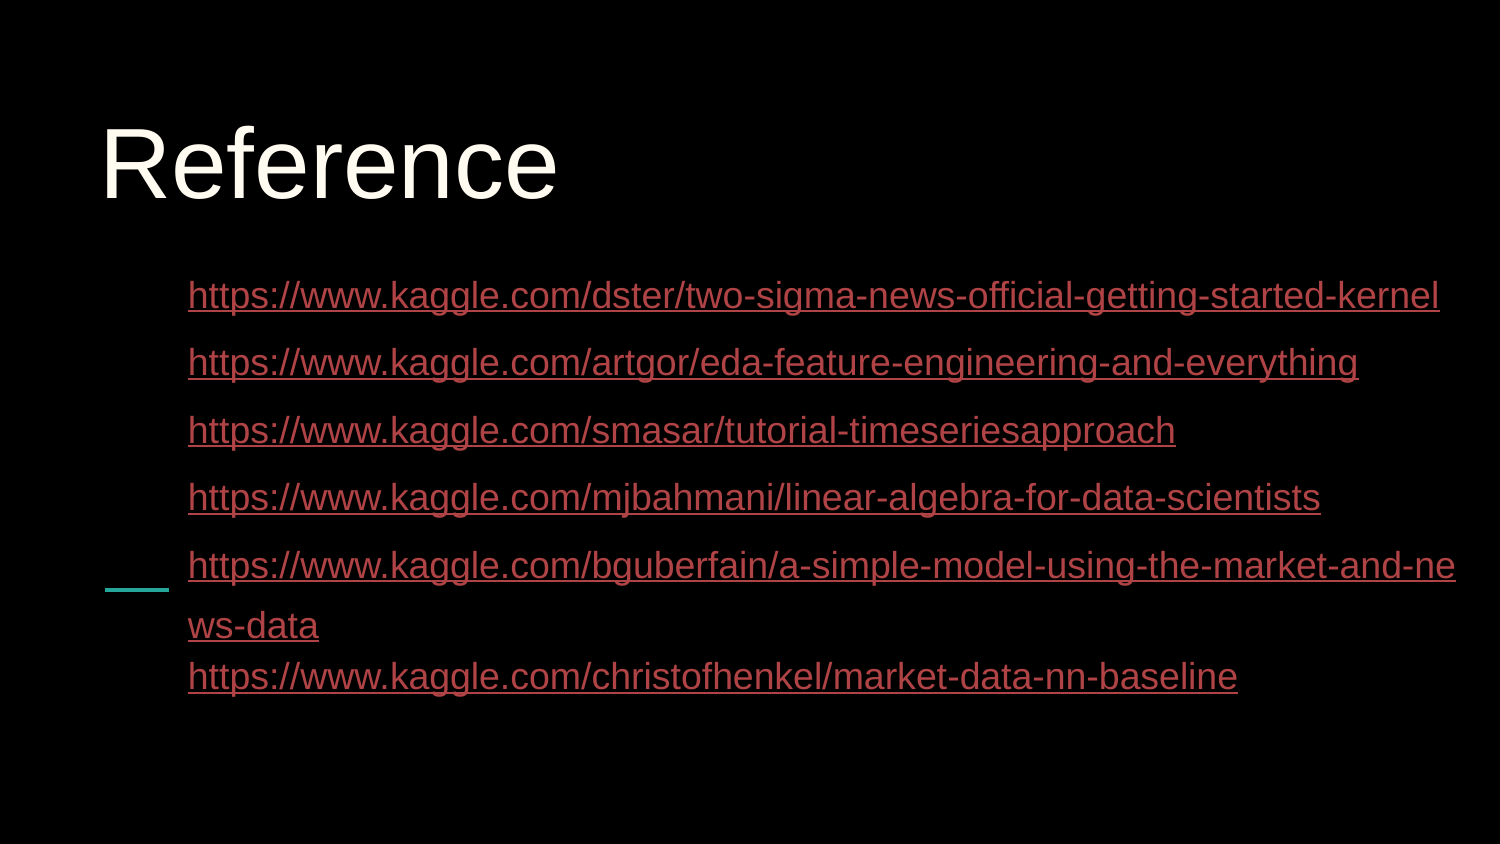

# Reference
https://www.kaggle.com/dster/two-sigma-news-official-getting-started-kernel
https://www.kaggle.com/artgor/eda-feature-engineering-and-everything
https://www.kaggle.com/smasar/tutorial-timeseriesapproach
https://www.kaggle.com/mjbahmani/linear-algebra-for-data-scientists
https://www.kaggle.com/bguberfain/a-simple-model-using-the-market-and-news-data
https://www.kaggle.com/christofhenkel/market-data-nn-baseline